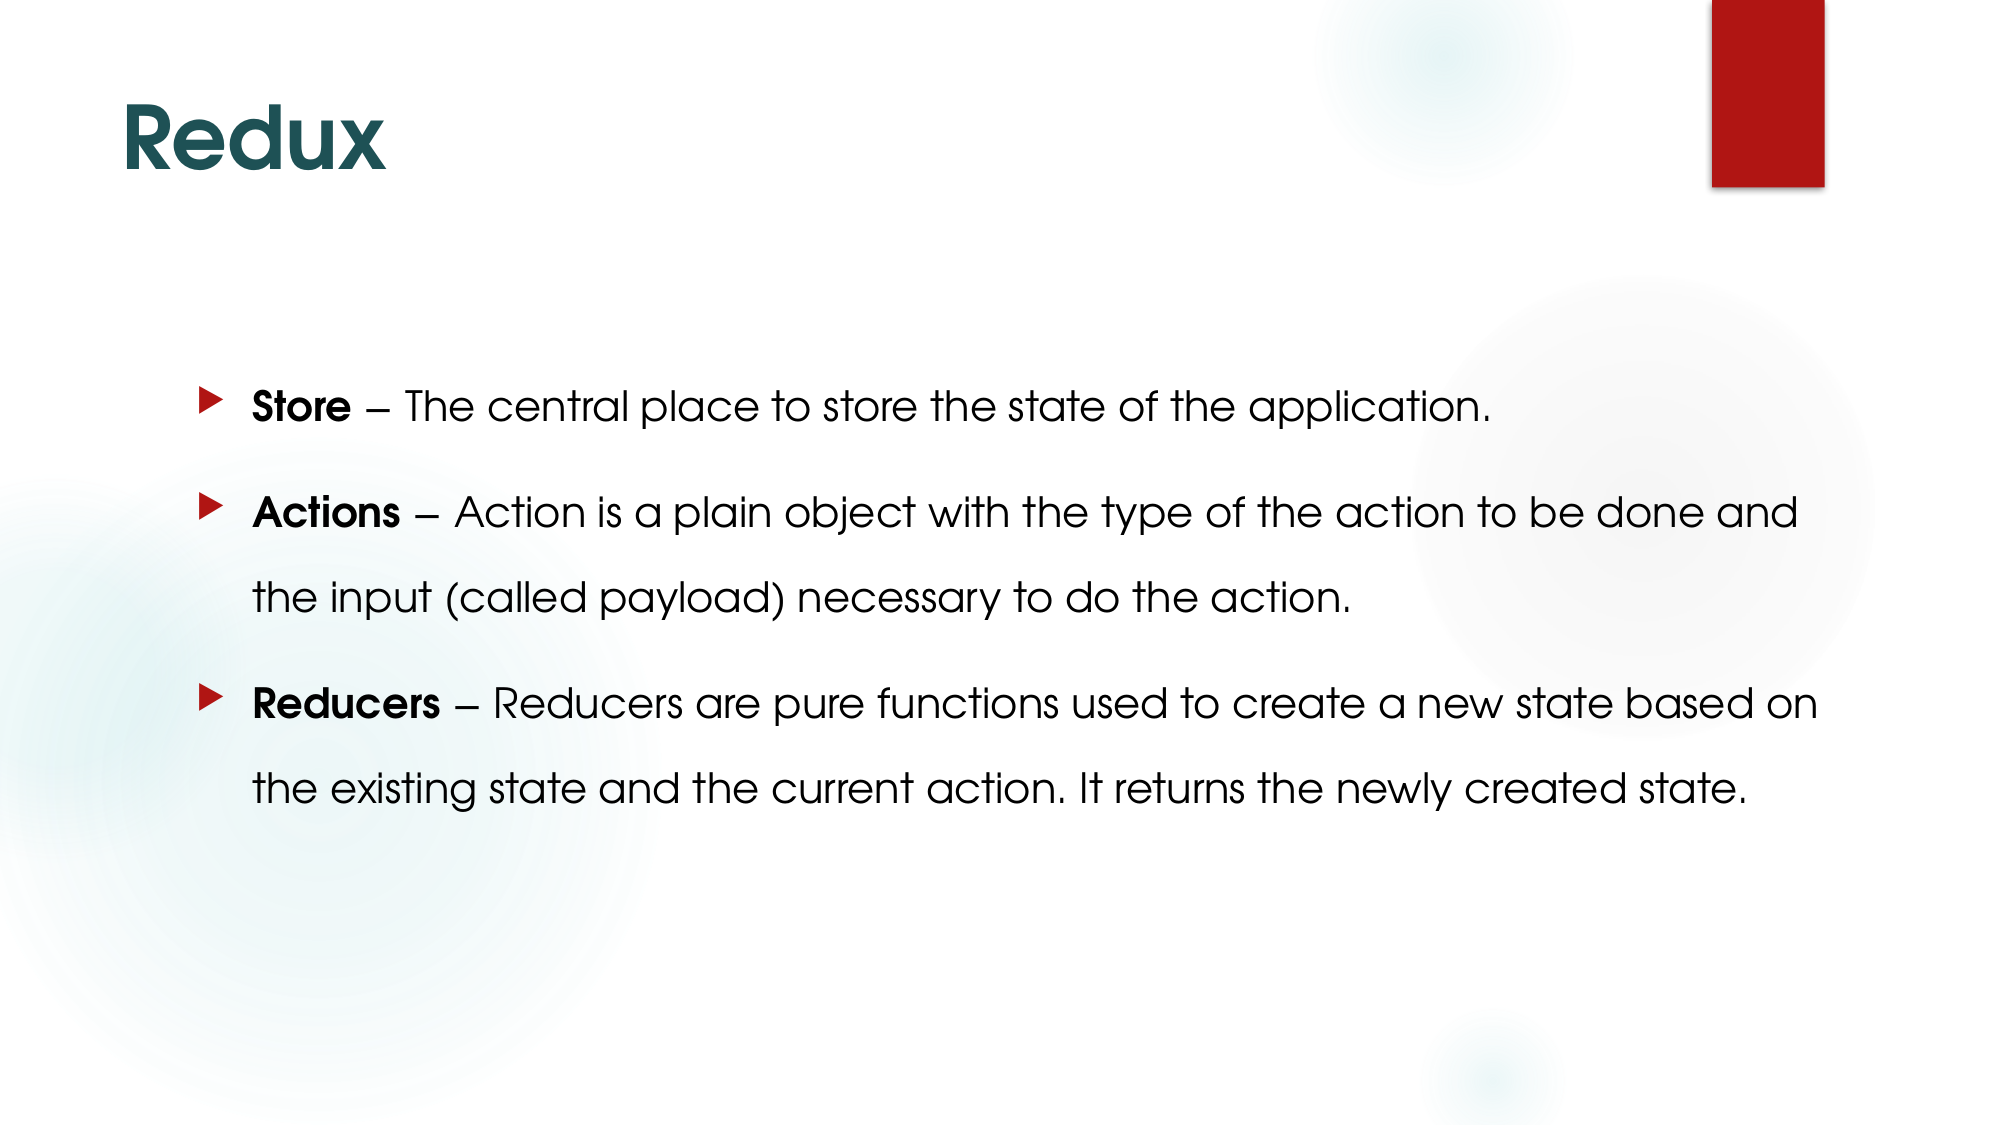

# Redux
Store − The central place to store the state of the application.
Actions − Action is a plain object with the type of the action to be done and the input (called payload) necessary to do the action.
Reducers − Reducers are pure functions used to create a new state based on the existing state and the current action. It returns the newly created state.